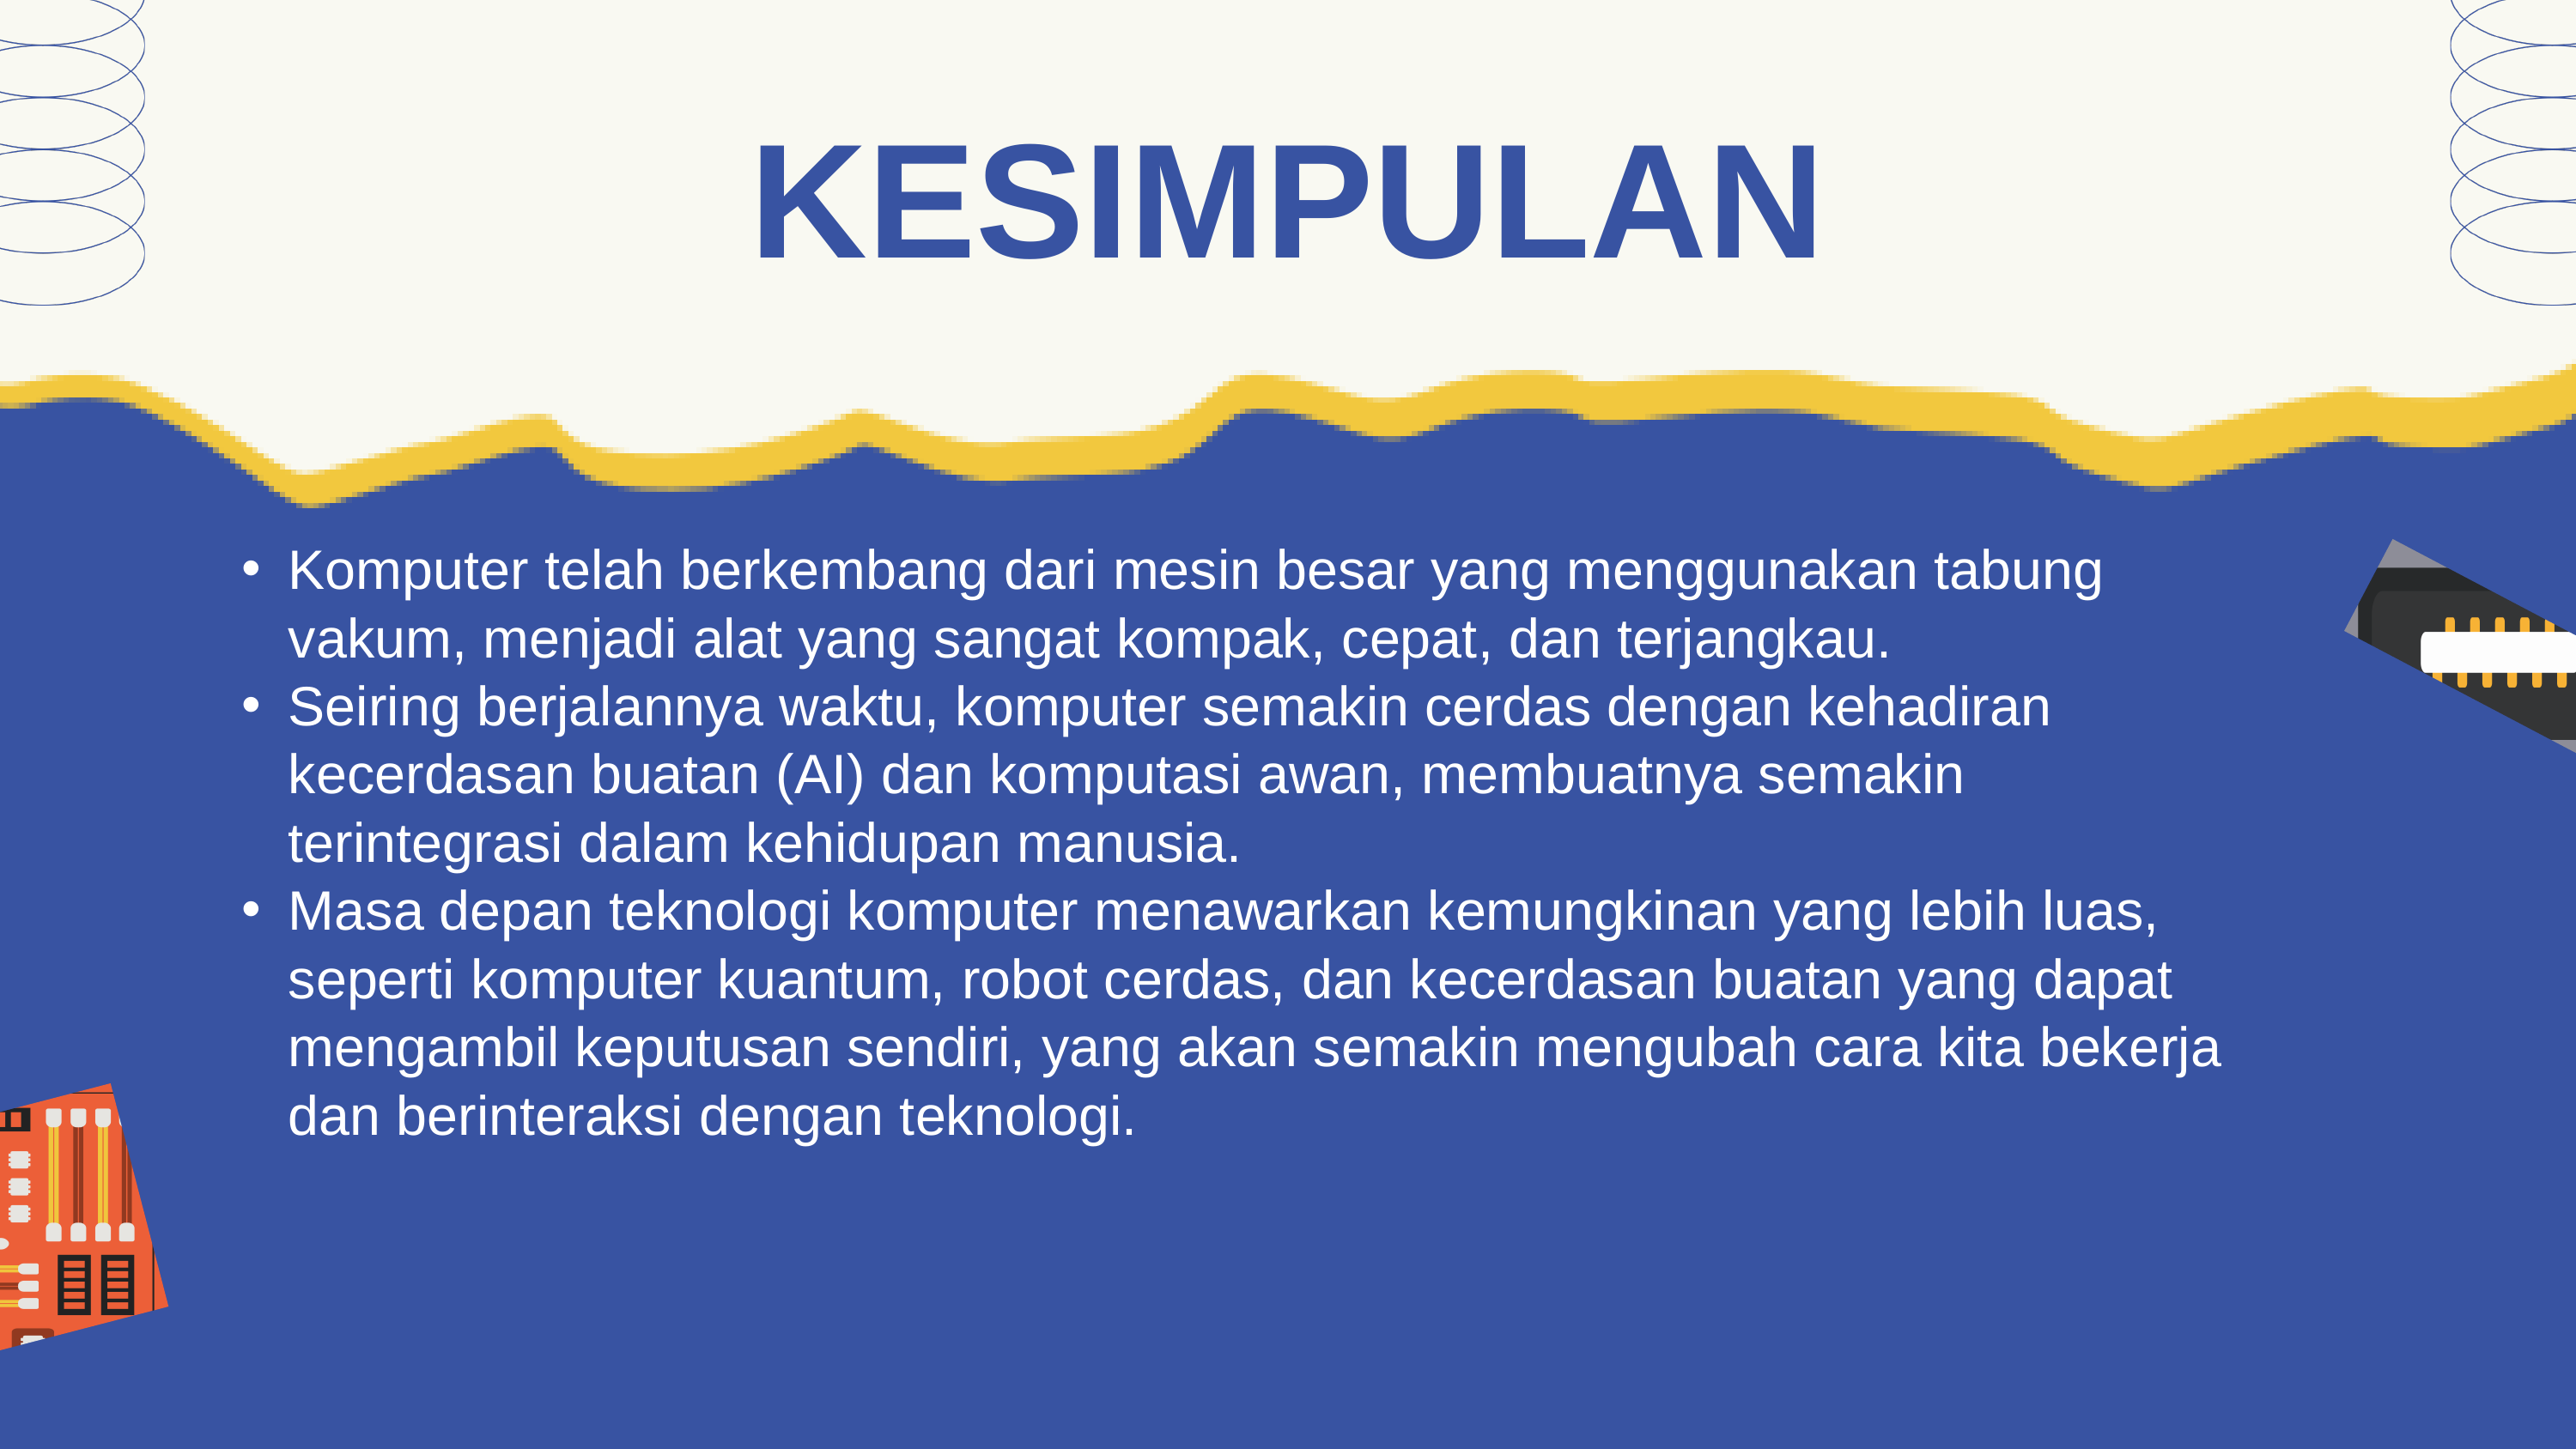

KESIMPULAN
Komputer telah berkembang dari mesin besar yang menggunakan tabung vakum, menjadi alat yang sangat kompak, cepat, dan terjangkau.
Seiring berjalannya waktu, komputer semakin cerdas dengan kehadiran kecerdasan buatan (AI) dan komputasi awan, membuatnya semakin terintegrasi dalam kehidupan manusia.
Masa depan teknologi komputer menawarkan kemungkinan yang lebih luas, seperti komputer kuantum, robot cerdas, dan kecerdasan buatan yang dapat mengambil keputusan sendiri, yang akan semakin mengubah cara kita bekerja dan berinteraksi dengan teknologi.